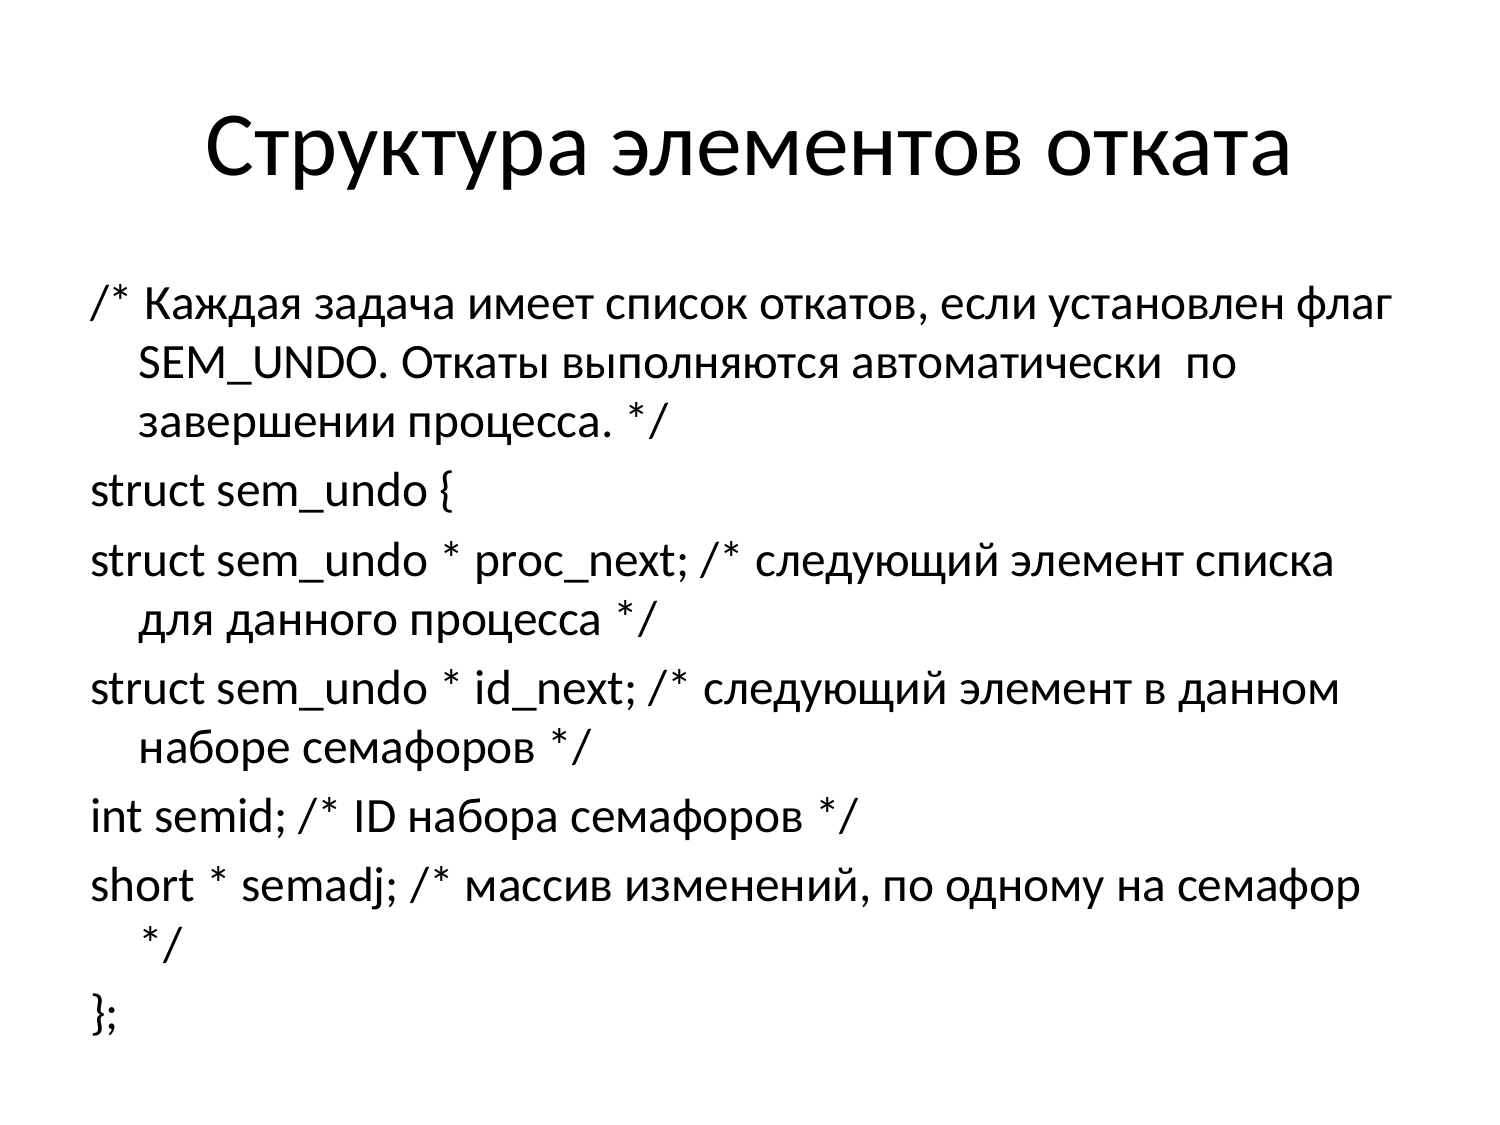

# Структура элементов отката
/* Каждая задача имеет список откатов, если установлен флаг SEM_UNDO. Откаты выполняются автоматически  по завершении процесса. */
struct sem_undo {
struct sem_undo * proc_next; /* следующий элемент списка для данного процесса */
struct sem_undo * id_next; /* следующий элемент в данном наборе семафоров */
int semid; /* ID набора семафоров */
short * semadj; /* массив изменений, по одному на семафор */
};